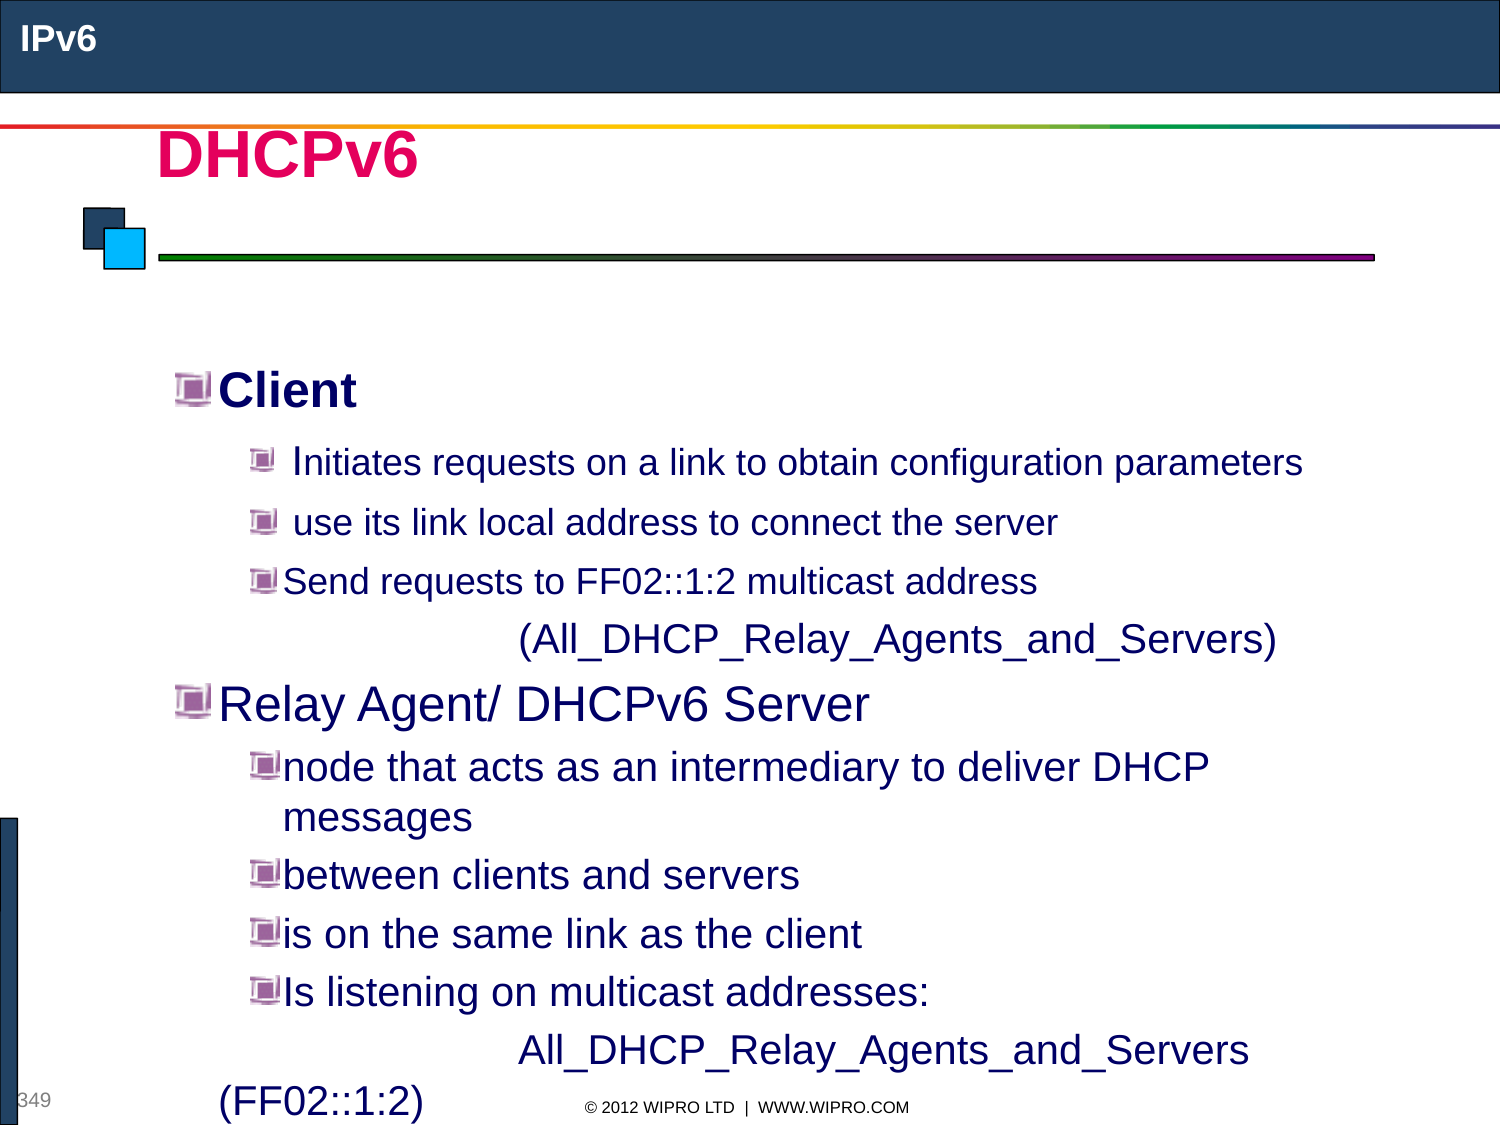

IPv6
# DHCPv6

Client
 Initiates requests on a link to obtain configuration parameters
 use its link local address to connect the server
Send requests to FF02::1:2 multicast address
			(All_DHCP_Relay_Agents_and_Servers)
Relay Agent/ DHCPv6 Server
node that acts as an intermediary to deliver DHCP messages
between clients and servers
is on the same link as the client
Is listening on multicast addresses:
			All_DHCP_Relay_Agents_and_Servers (FF02::1:2)